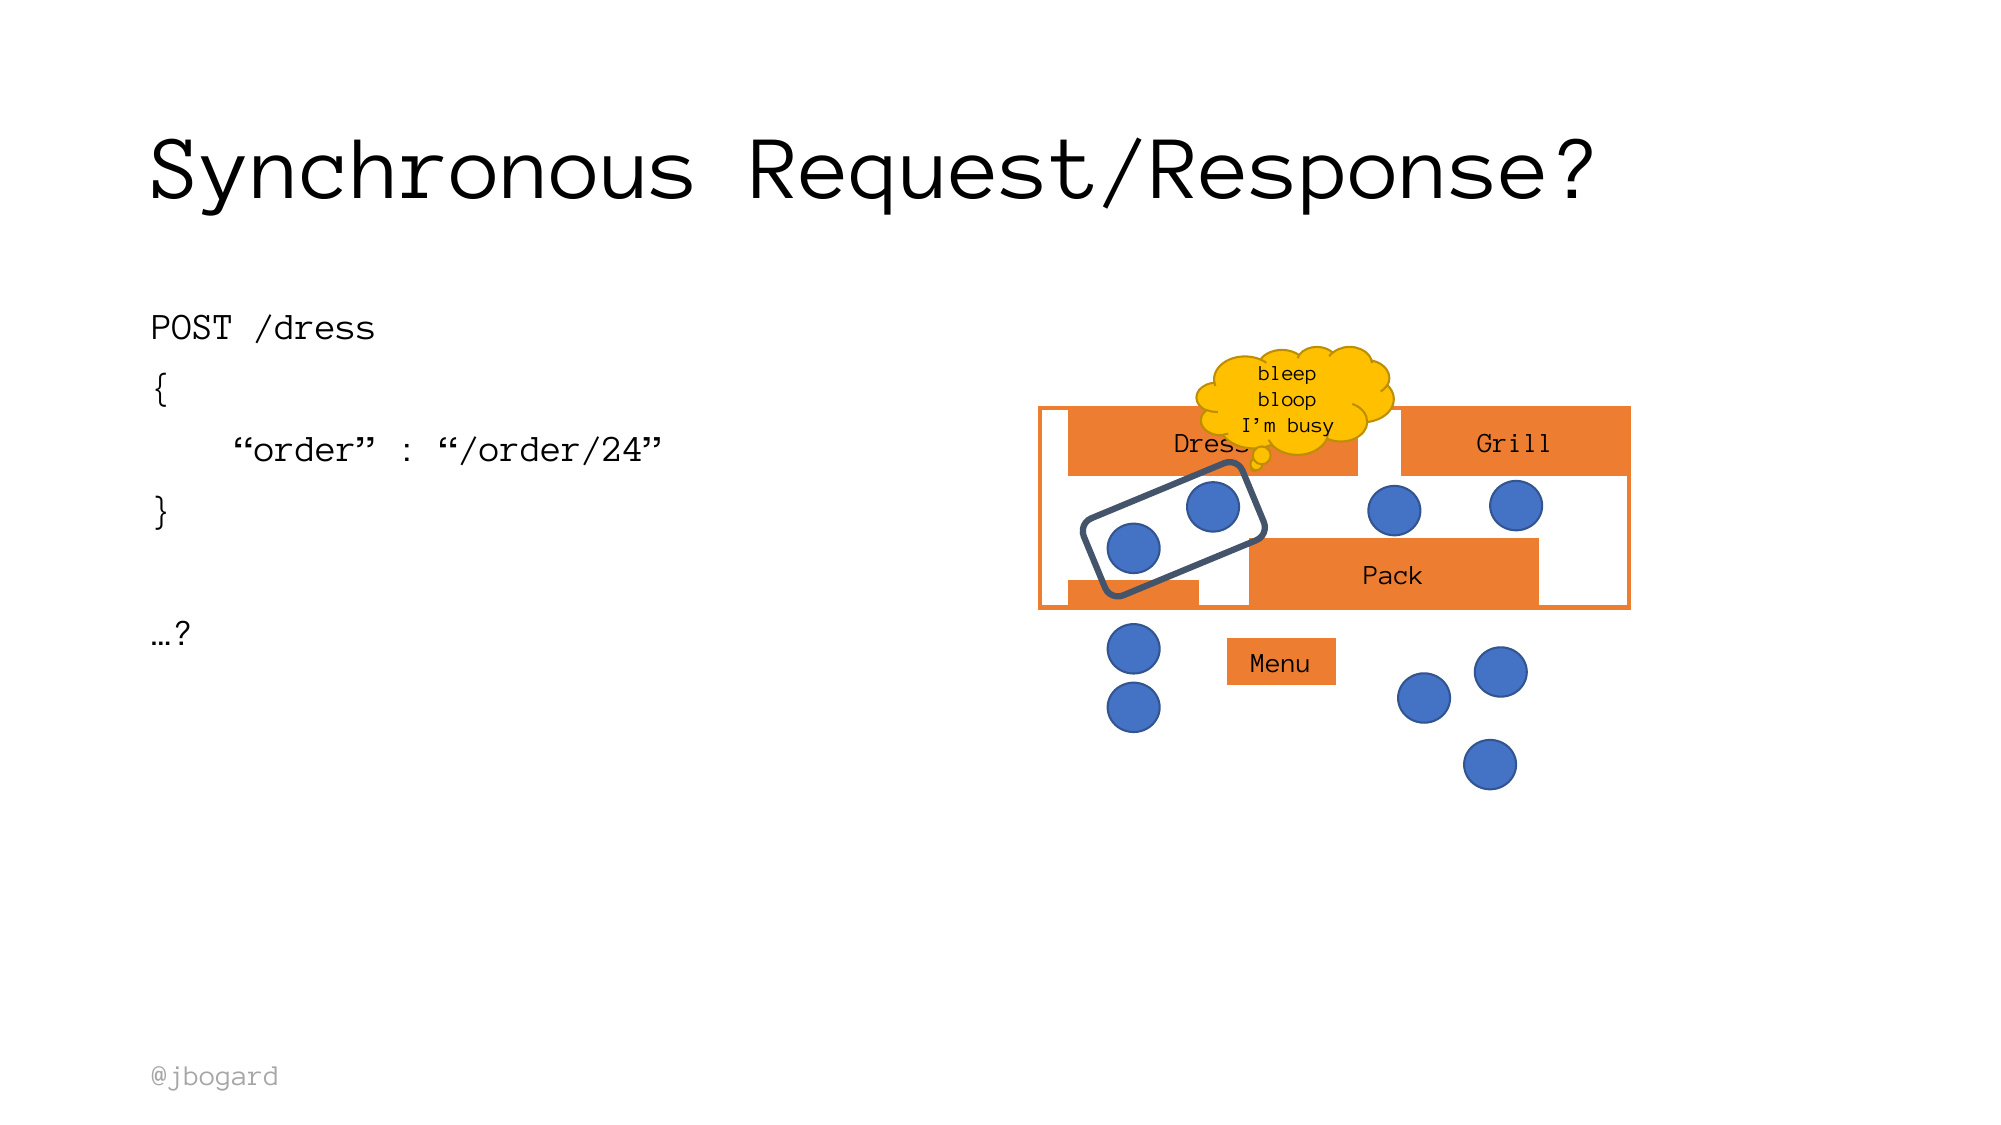

# Synchronous Request/Response?
POST /dress
{
    “order” : “/order/24”
}

…?
bleep bloop I’m busy

Grill
Dress

Pack

Menu